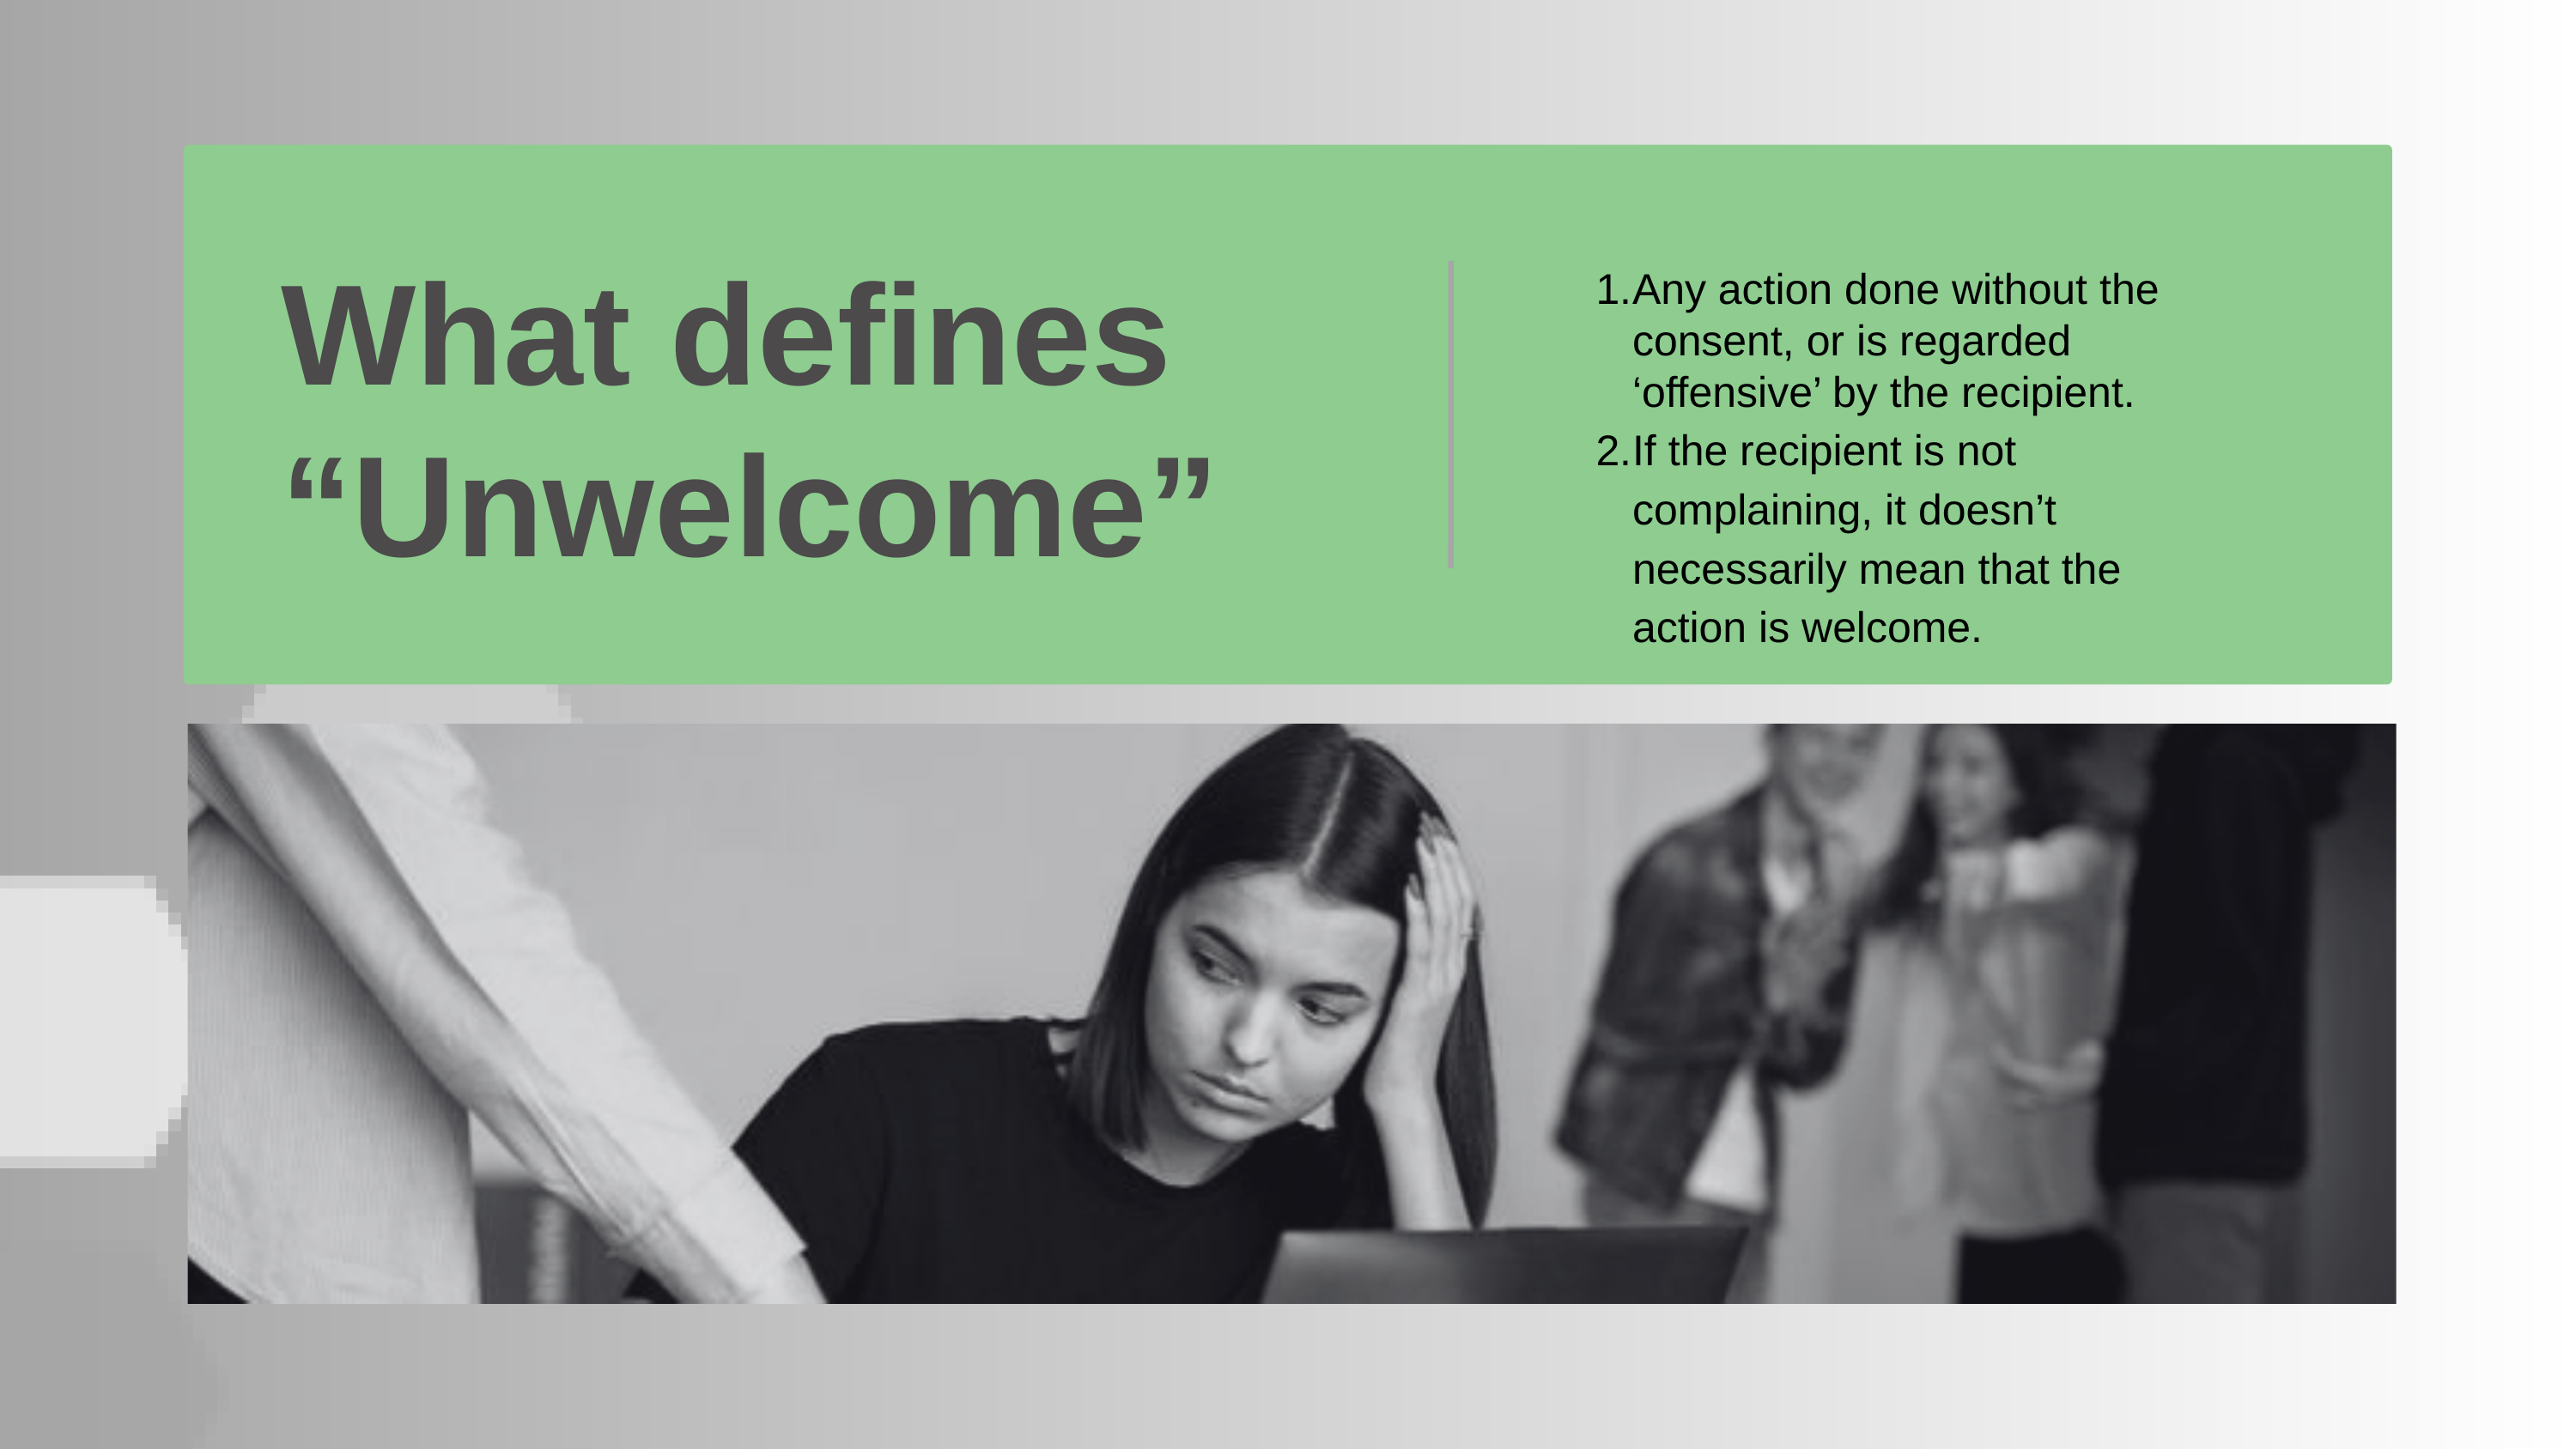

What defines “Unwelcome”

Any action done without the consent, or is regarded ‘offensive’ by the recipient.
If the recipient is not complaining, it doesn’t necessarily mean that the action is welcome.